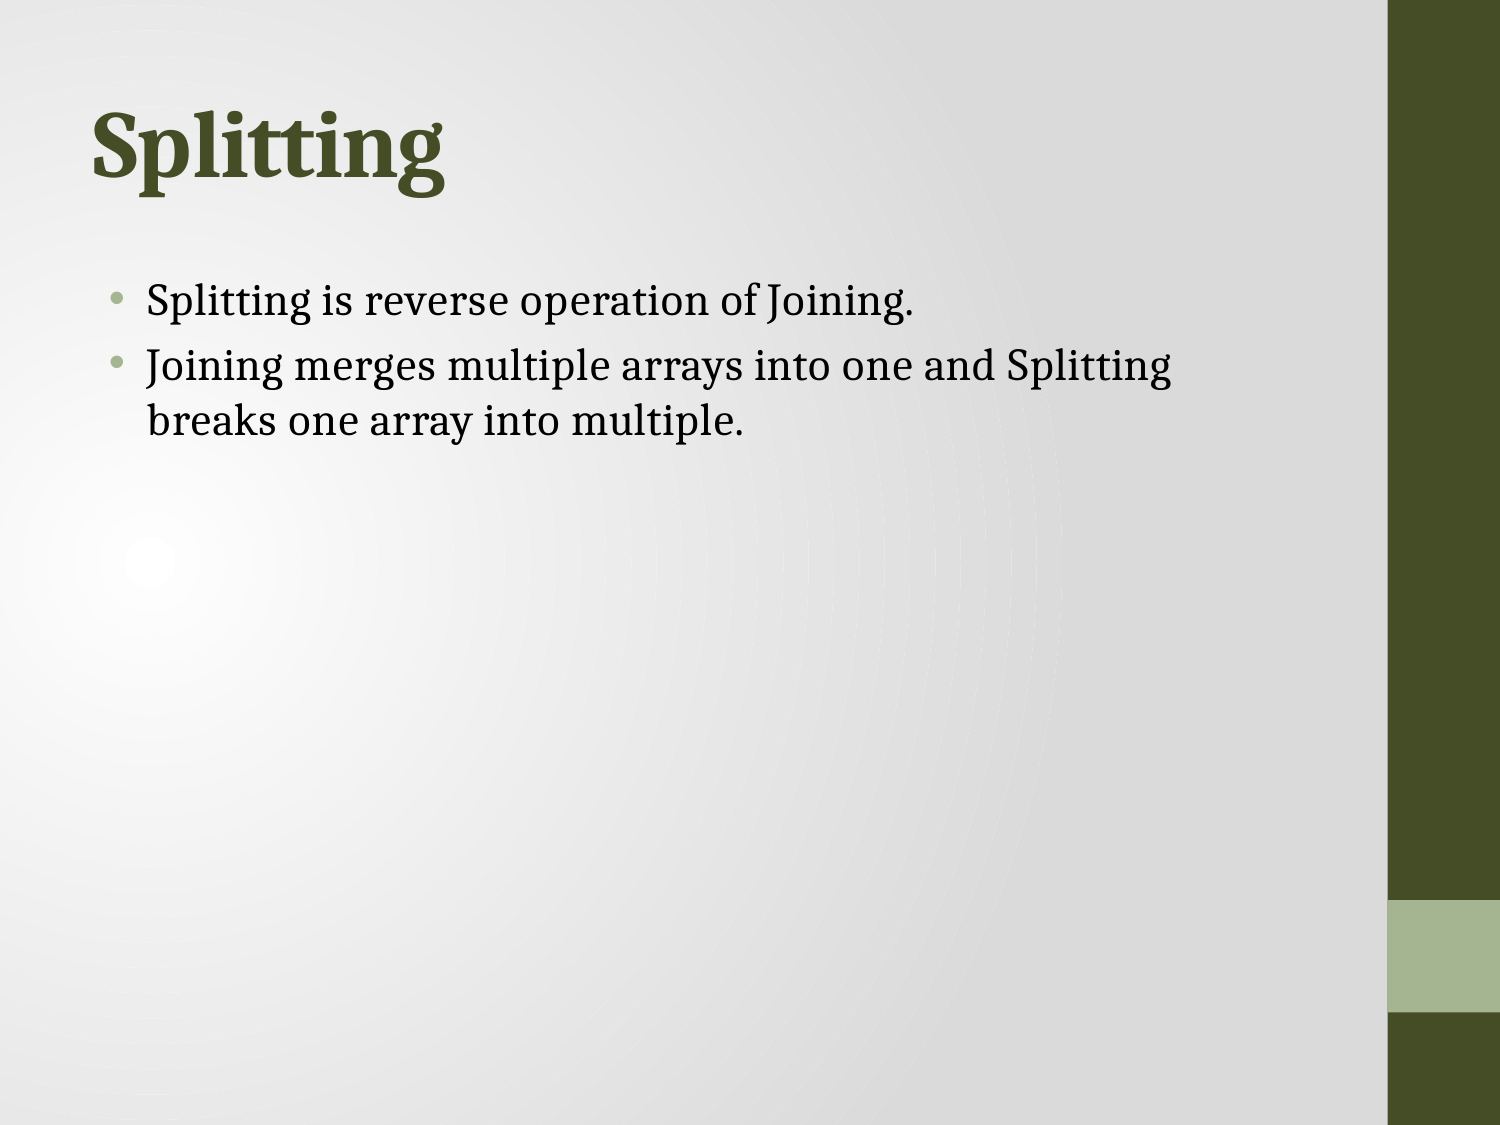

# Splitting
Splitting is reverse operation of Joining.
Joining merges multiple arrays into one and Splitting breaks one array into multiple.